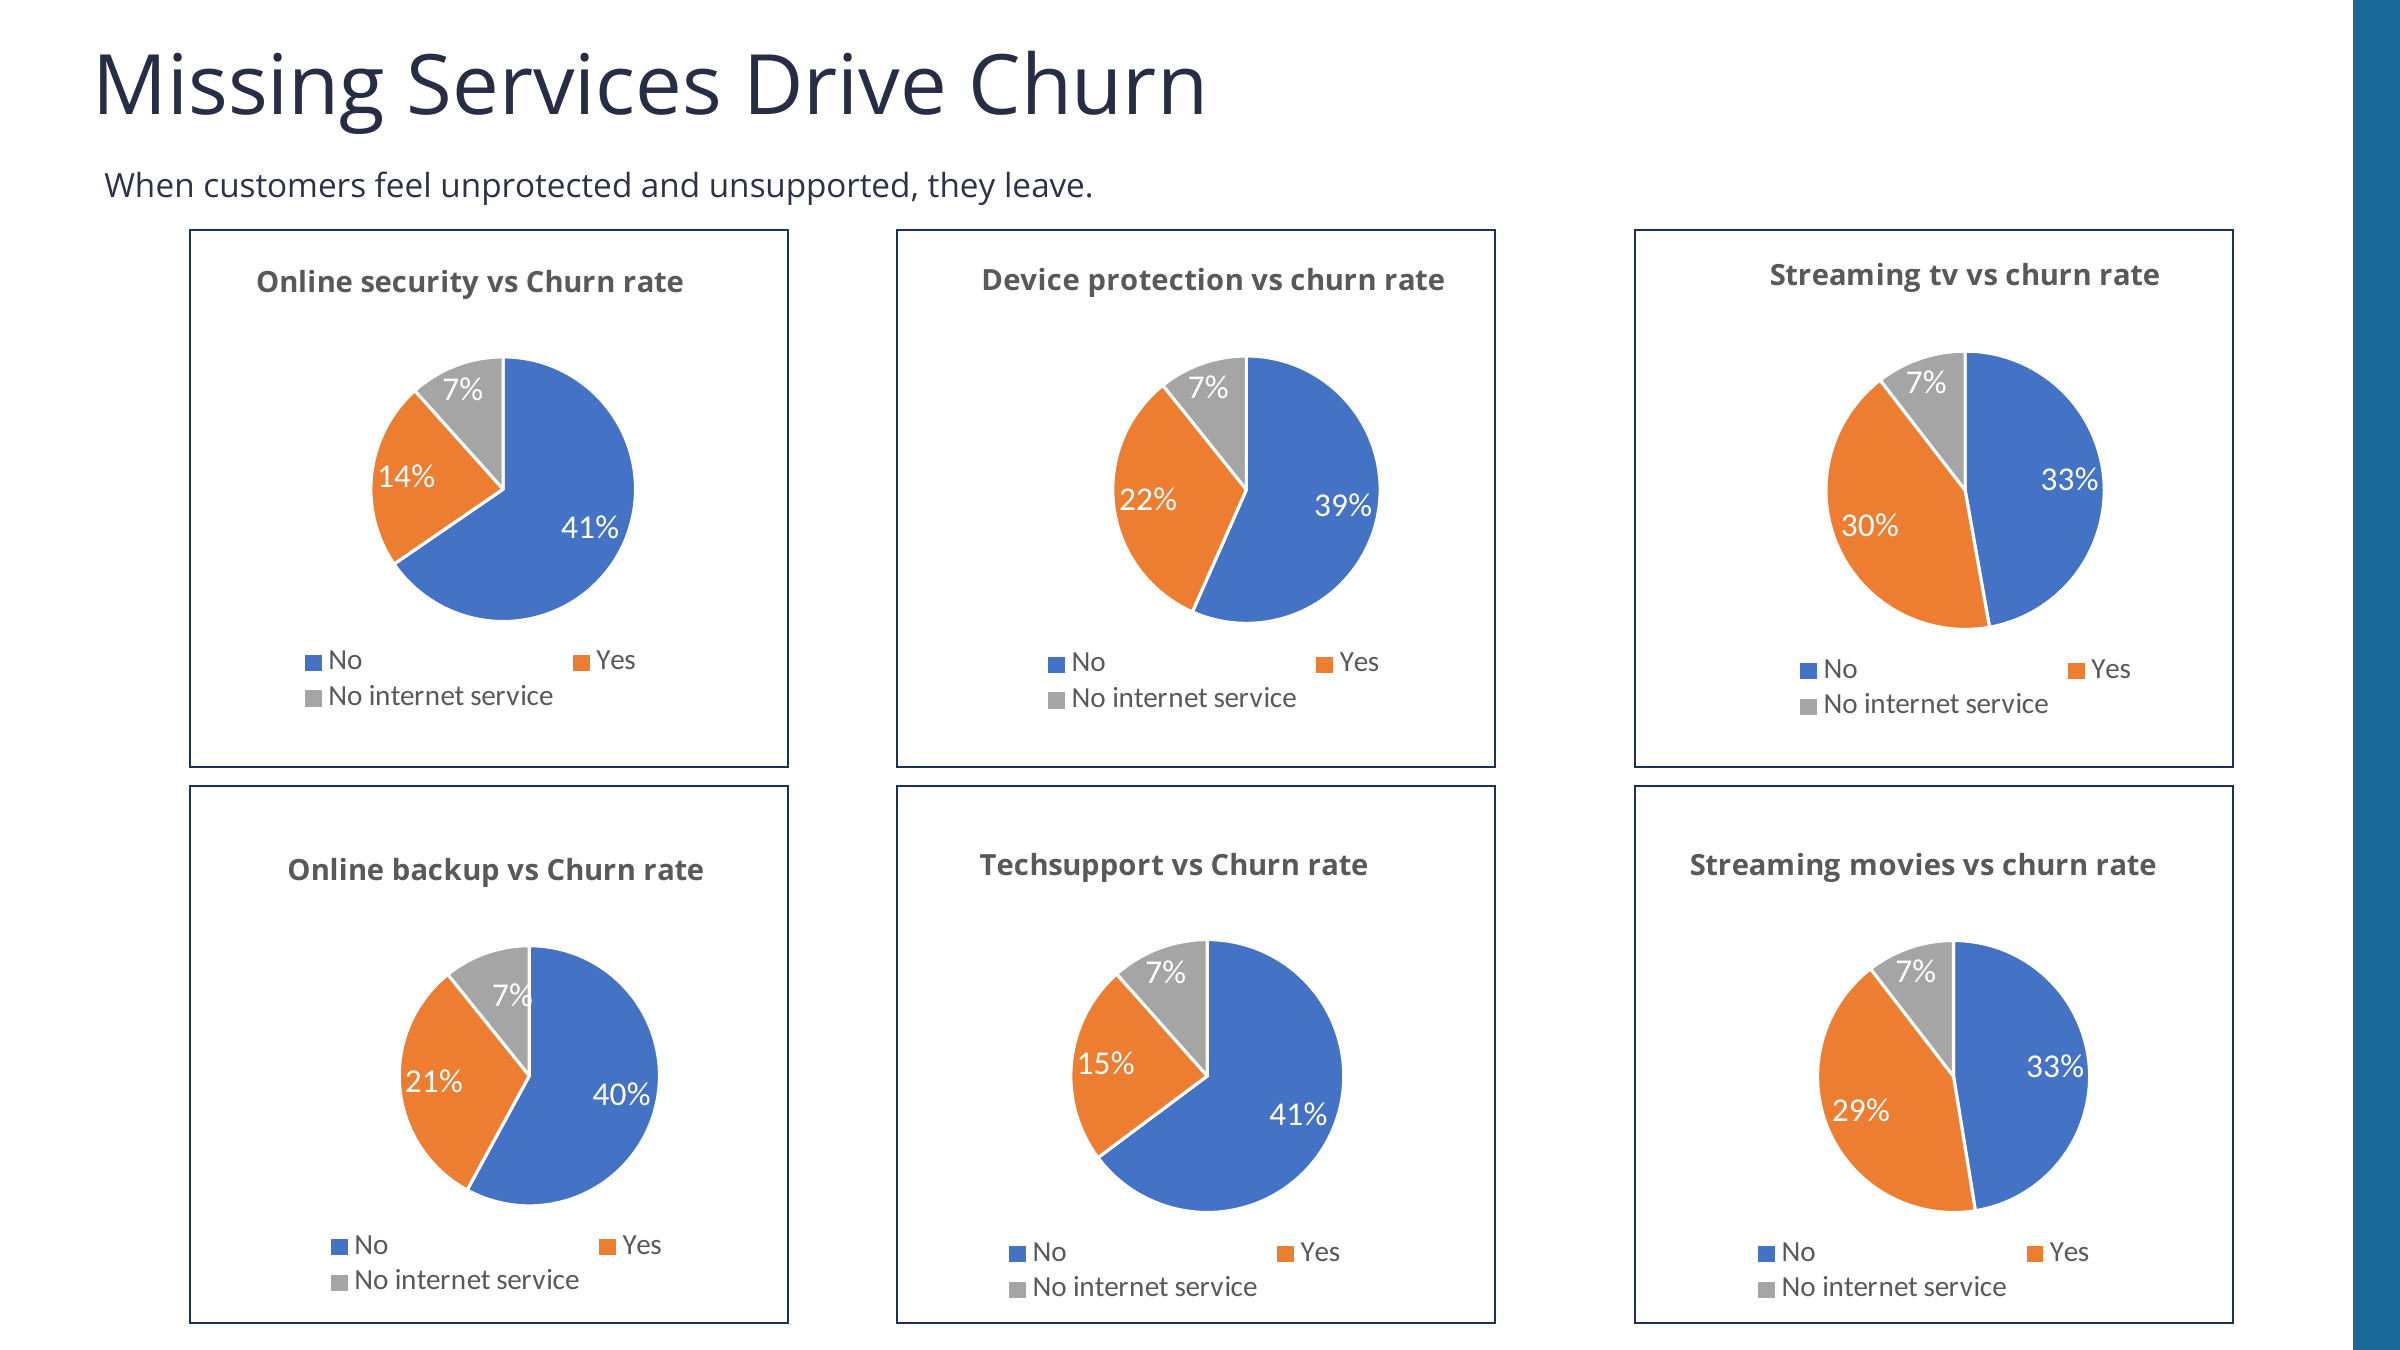

Missing Services Drive Churn
When customers feel unprotected and unsupported, they leave.

### Chart: Streaming tv vs churn rate

| Category | churn_rate |
|---|---|
| No | 33.54 |
| Yes | 30.11 |
| No internet service | 7.43 |

### Chart: Online security vs Churn rate

| Category | churn_rate |
|---|---|
| No | 41.78 |
| Yes | 14.64 |
| No internet service | 7.43 |

### Chart: Device protection vs churn rate

| Category | churn_rate |
|---|---|
| No | 39.14 |
| Yes | 22.54 |
| No internet service | 7.43 |

### Chart: Online backup vs Churn rate

| Category | churn_rate |
|---|---|
| No | 39.94 |
| Yes | 21.57 |
| No internet service | 7.43 |

### Chart: Techsupport vs Churn rate

| Category | churn_rate |
|---|---|
| No | 41.65 |
| Yes | 15.2 |
| No internet service | 7.43 |

### Chart: Streaming movies vs churn rate

| Category | churn_rate |
|---|---|
| No | 33.73 |
| Yes | 29.95 |
| No internet service | 7.43 |